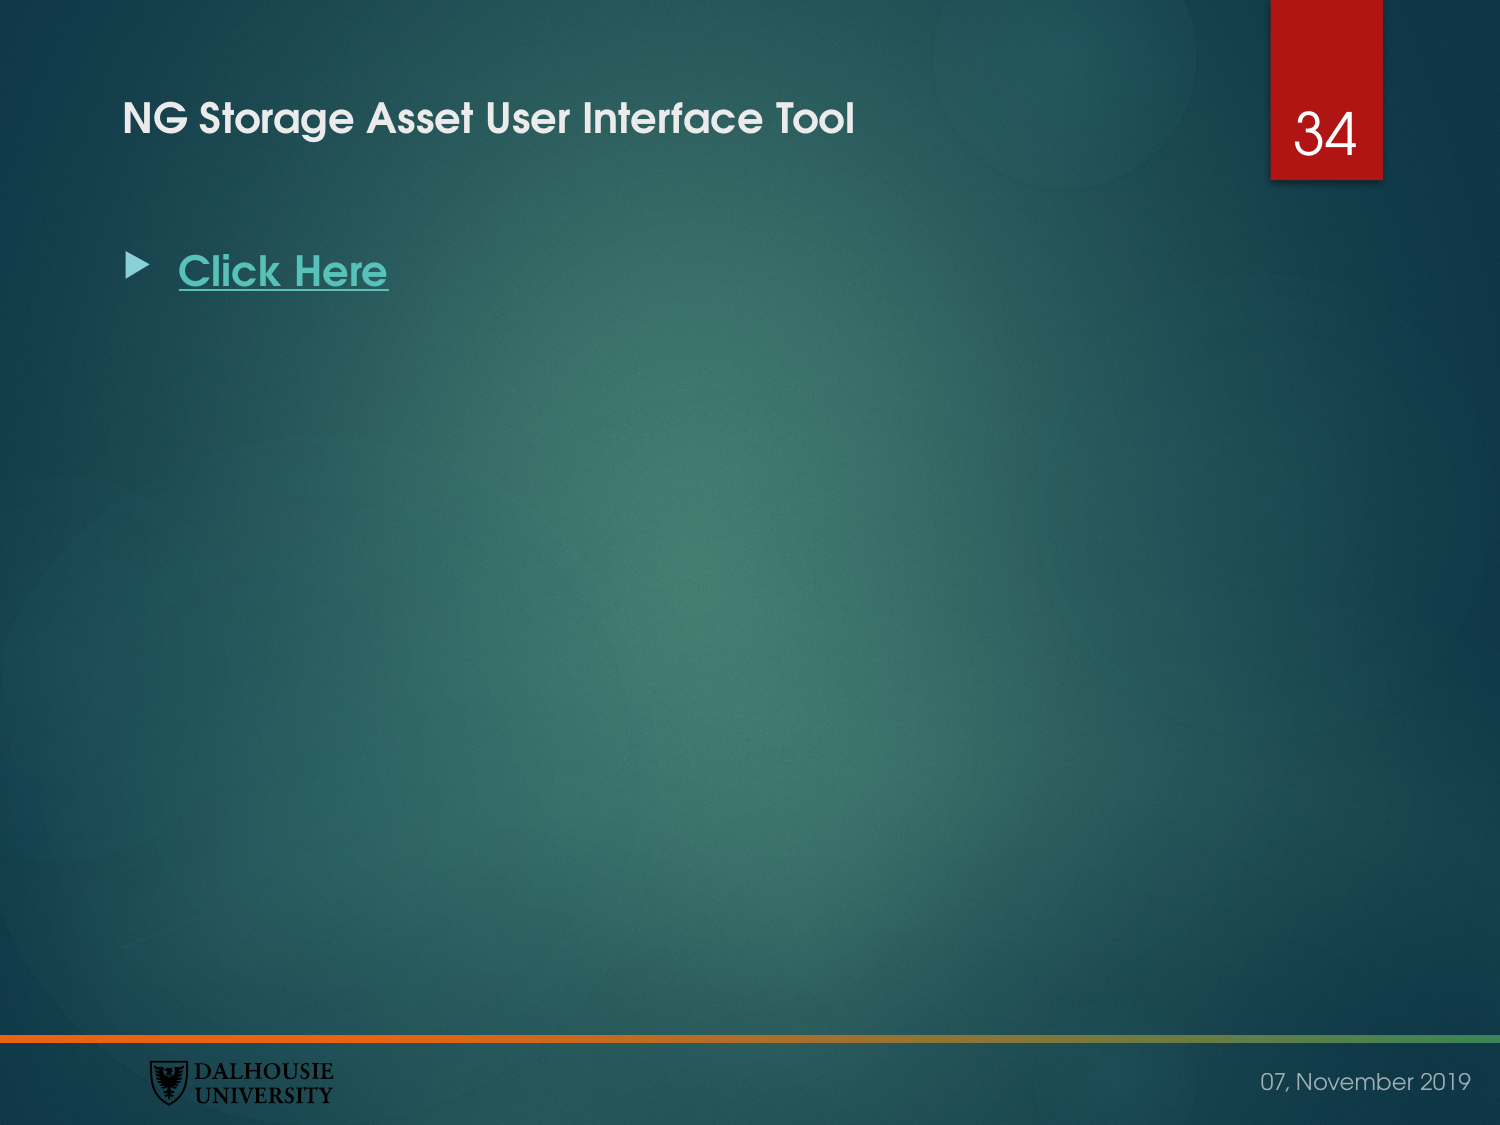

34
# NG Storage Asset User Interface Tool
Click Here
07, November 2019